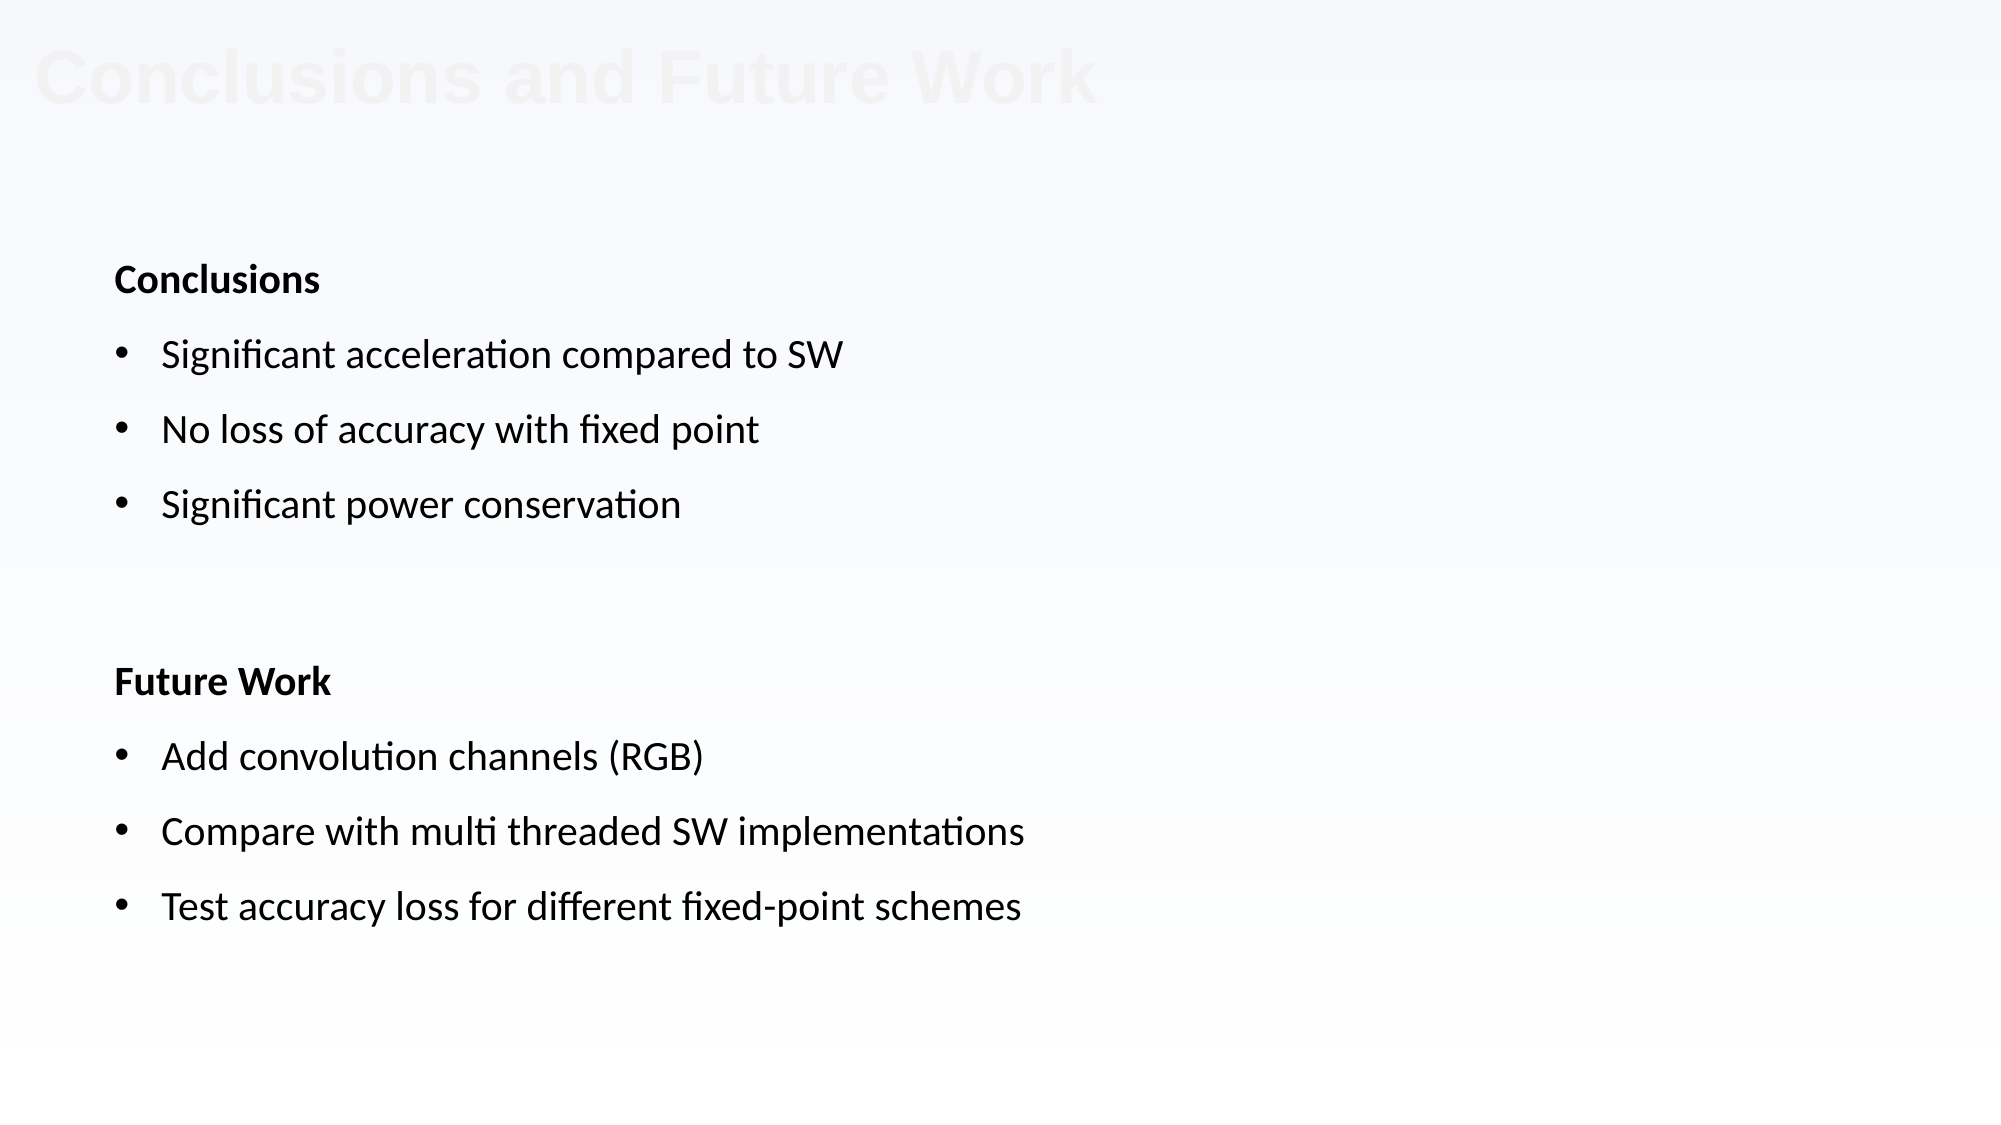

Conclusions and Future Work
Conclusions
Significant acceleration compared to SW
No loss of accuracy with fixed point
Significant power conservation
Future Work
Add convolution channels (RGB)
Compare with multi threaded SW implementations
Test accuracy loss for different fixed-point schemes